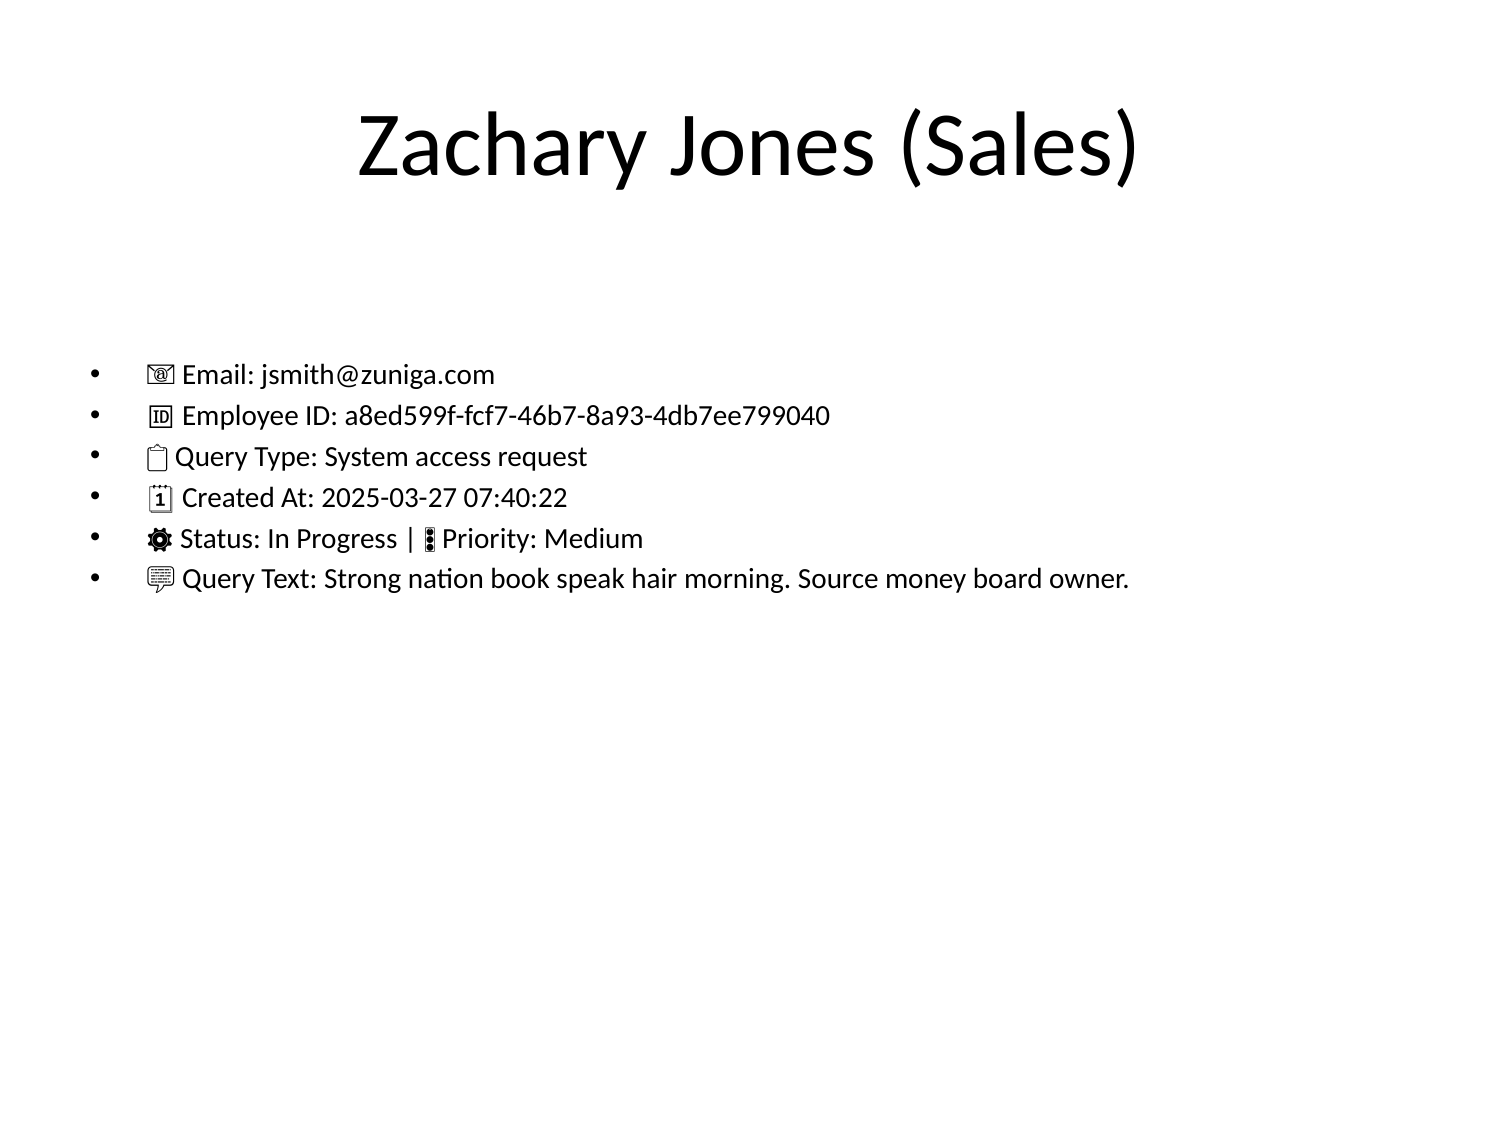

# Zachary Jones (Sales)

📧 Email: jsmith@zuniga.com
🆔 Employee ID: a8ed599f-fcf7-46b7-8a93-4db7ee799040
📋 Query Type: System access request
🗓 Created At: 2025-03-27 07:40:22
⚙ Status: In Progress | 🚦 Priority: Medium
💬 Query Text: Strong nation book speak hair morning. Source money board owner.